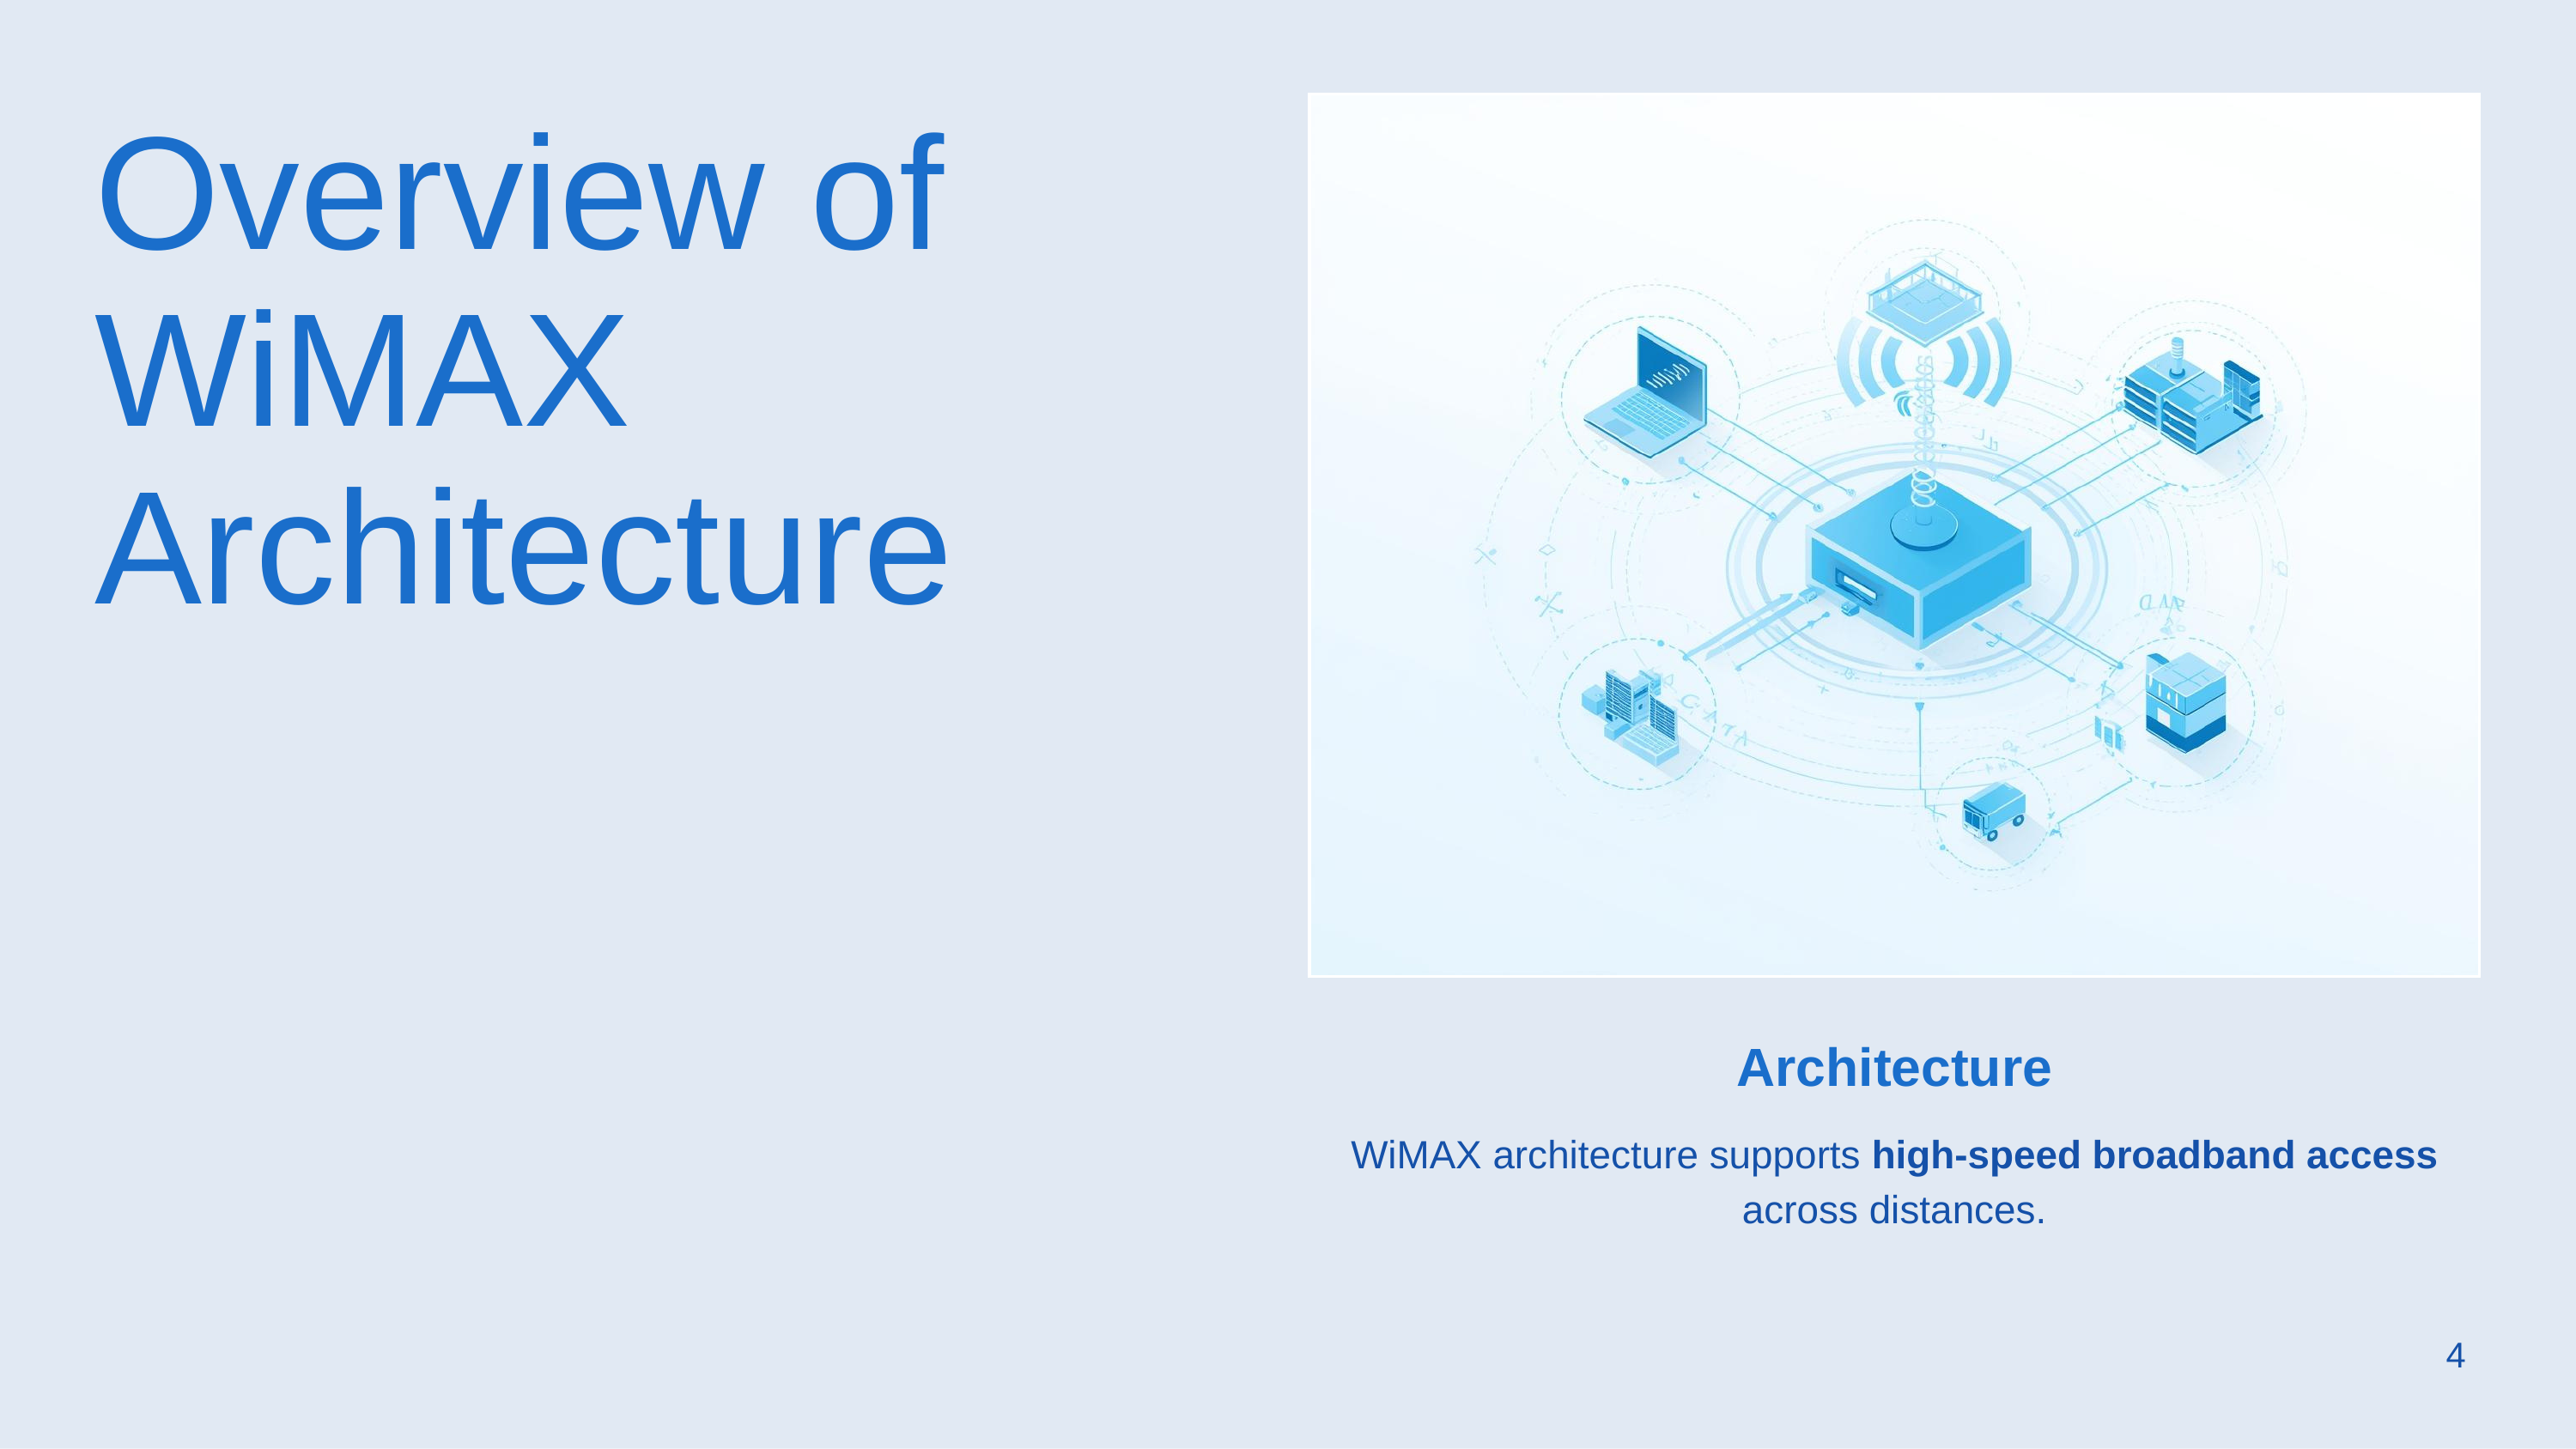

Overview of WiMAX Architecture
Architecture
WiMAX architecture supports high-speed broadband access across distances.
4